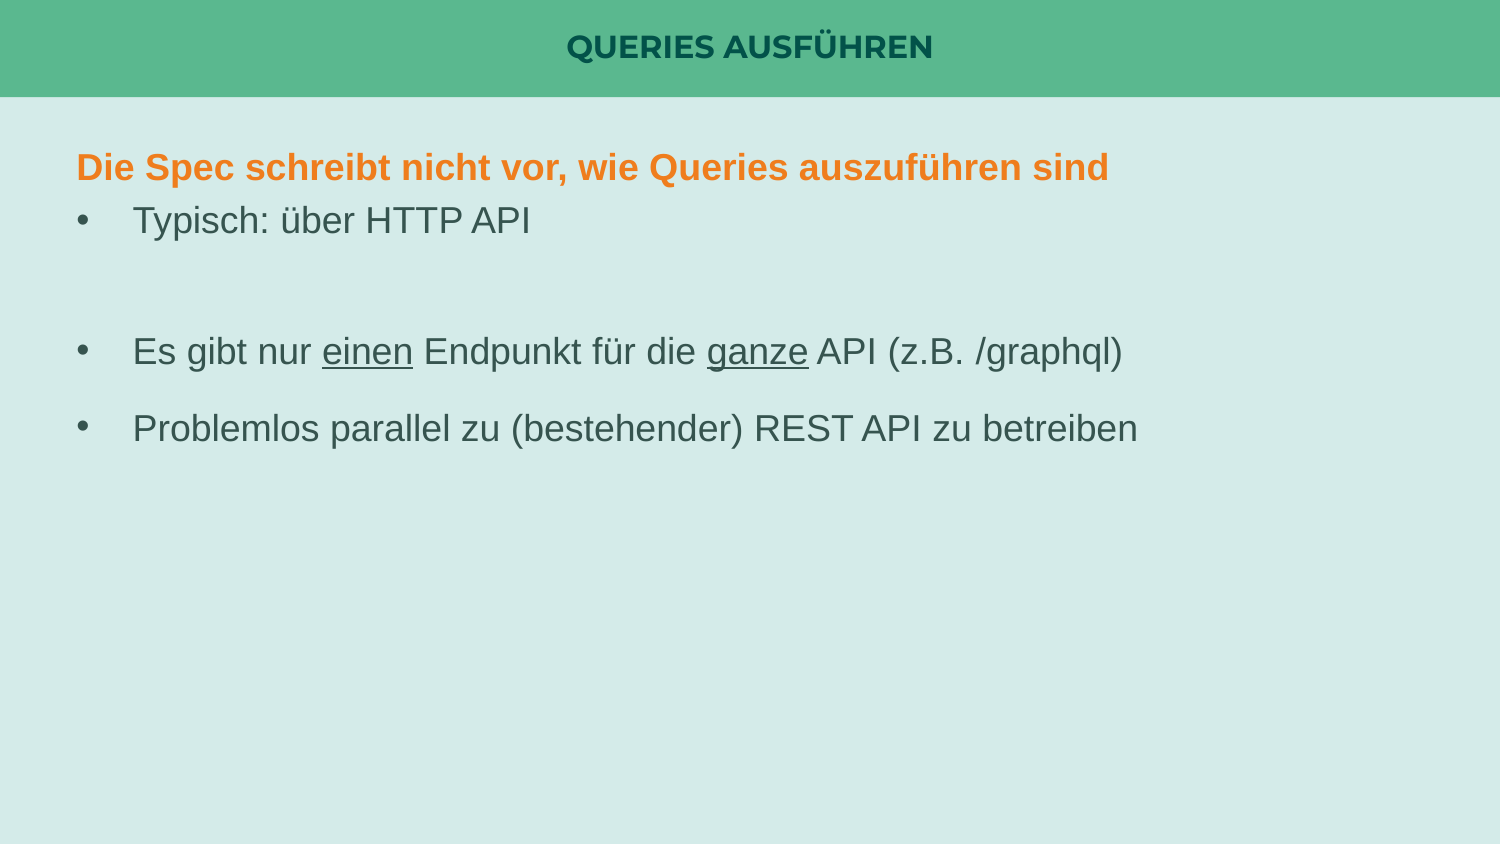

# Queries ausführen
Die Spec schreibt nicht vor, wie Queries auszuführen sind
Typisch: über HTTP API

Es gibt nur einen Endpunkt für die ganze API (z.B. /graphql)
Problemlos parallel zu (bestehender) REST API zu betreiben